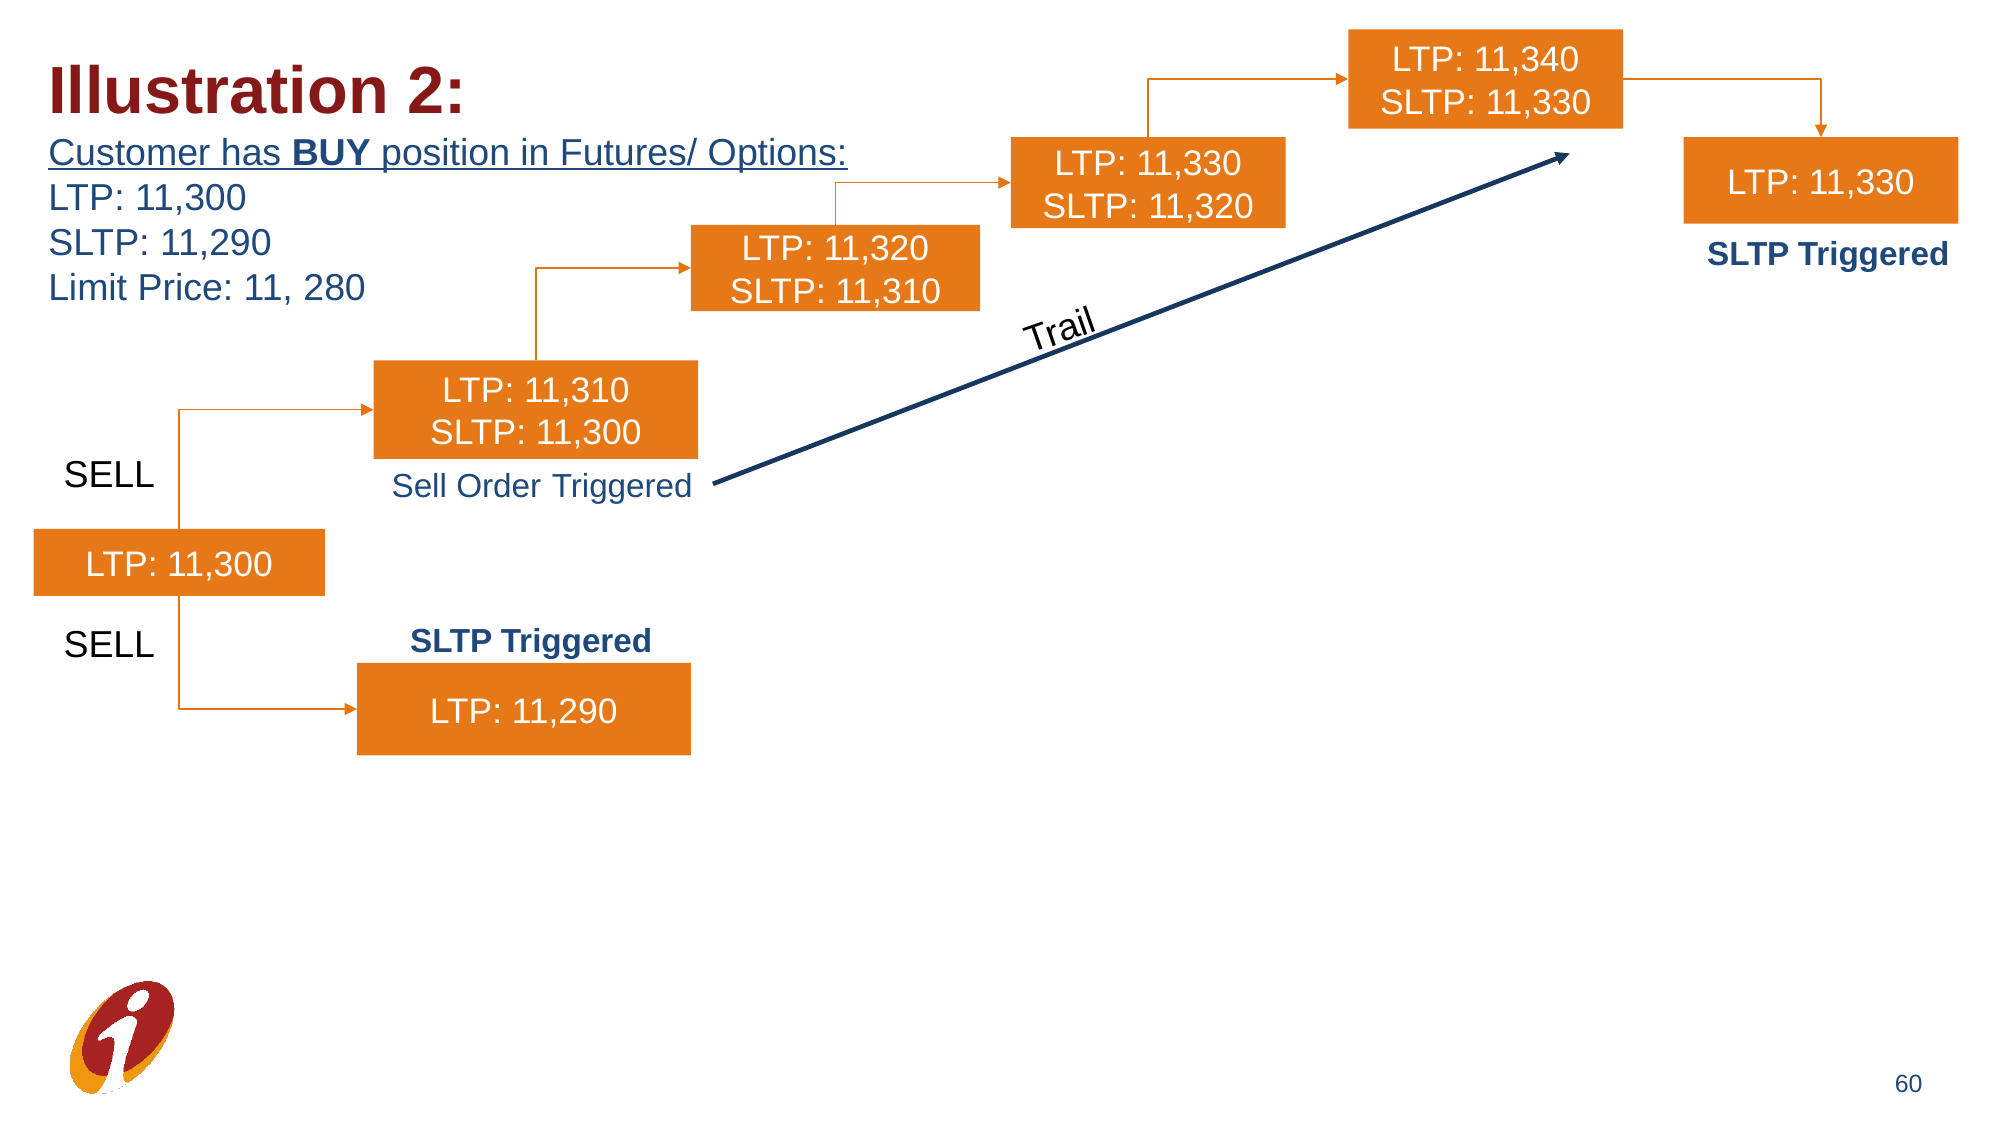

LTP: 11,340
SLTP: 11,330
Illustration 2:

Customer has BUY position in Futures/ Options:
LTP: 11,300
SLTP: 11,290
Limit Price: 11, 280
LTP: 11,330
LTP: 11,330
SLTP: 11,320
LTP: 11,320
SLTP: 11,310
SLTP Triggered
Trail
LTP: 11,310
SLTP: 11,300
SELL
Sell Order Triggered
LTP: 11,300
SLTP Triggered
SELL
LTP: 11,290
60